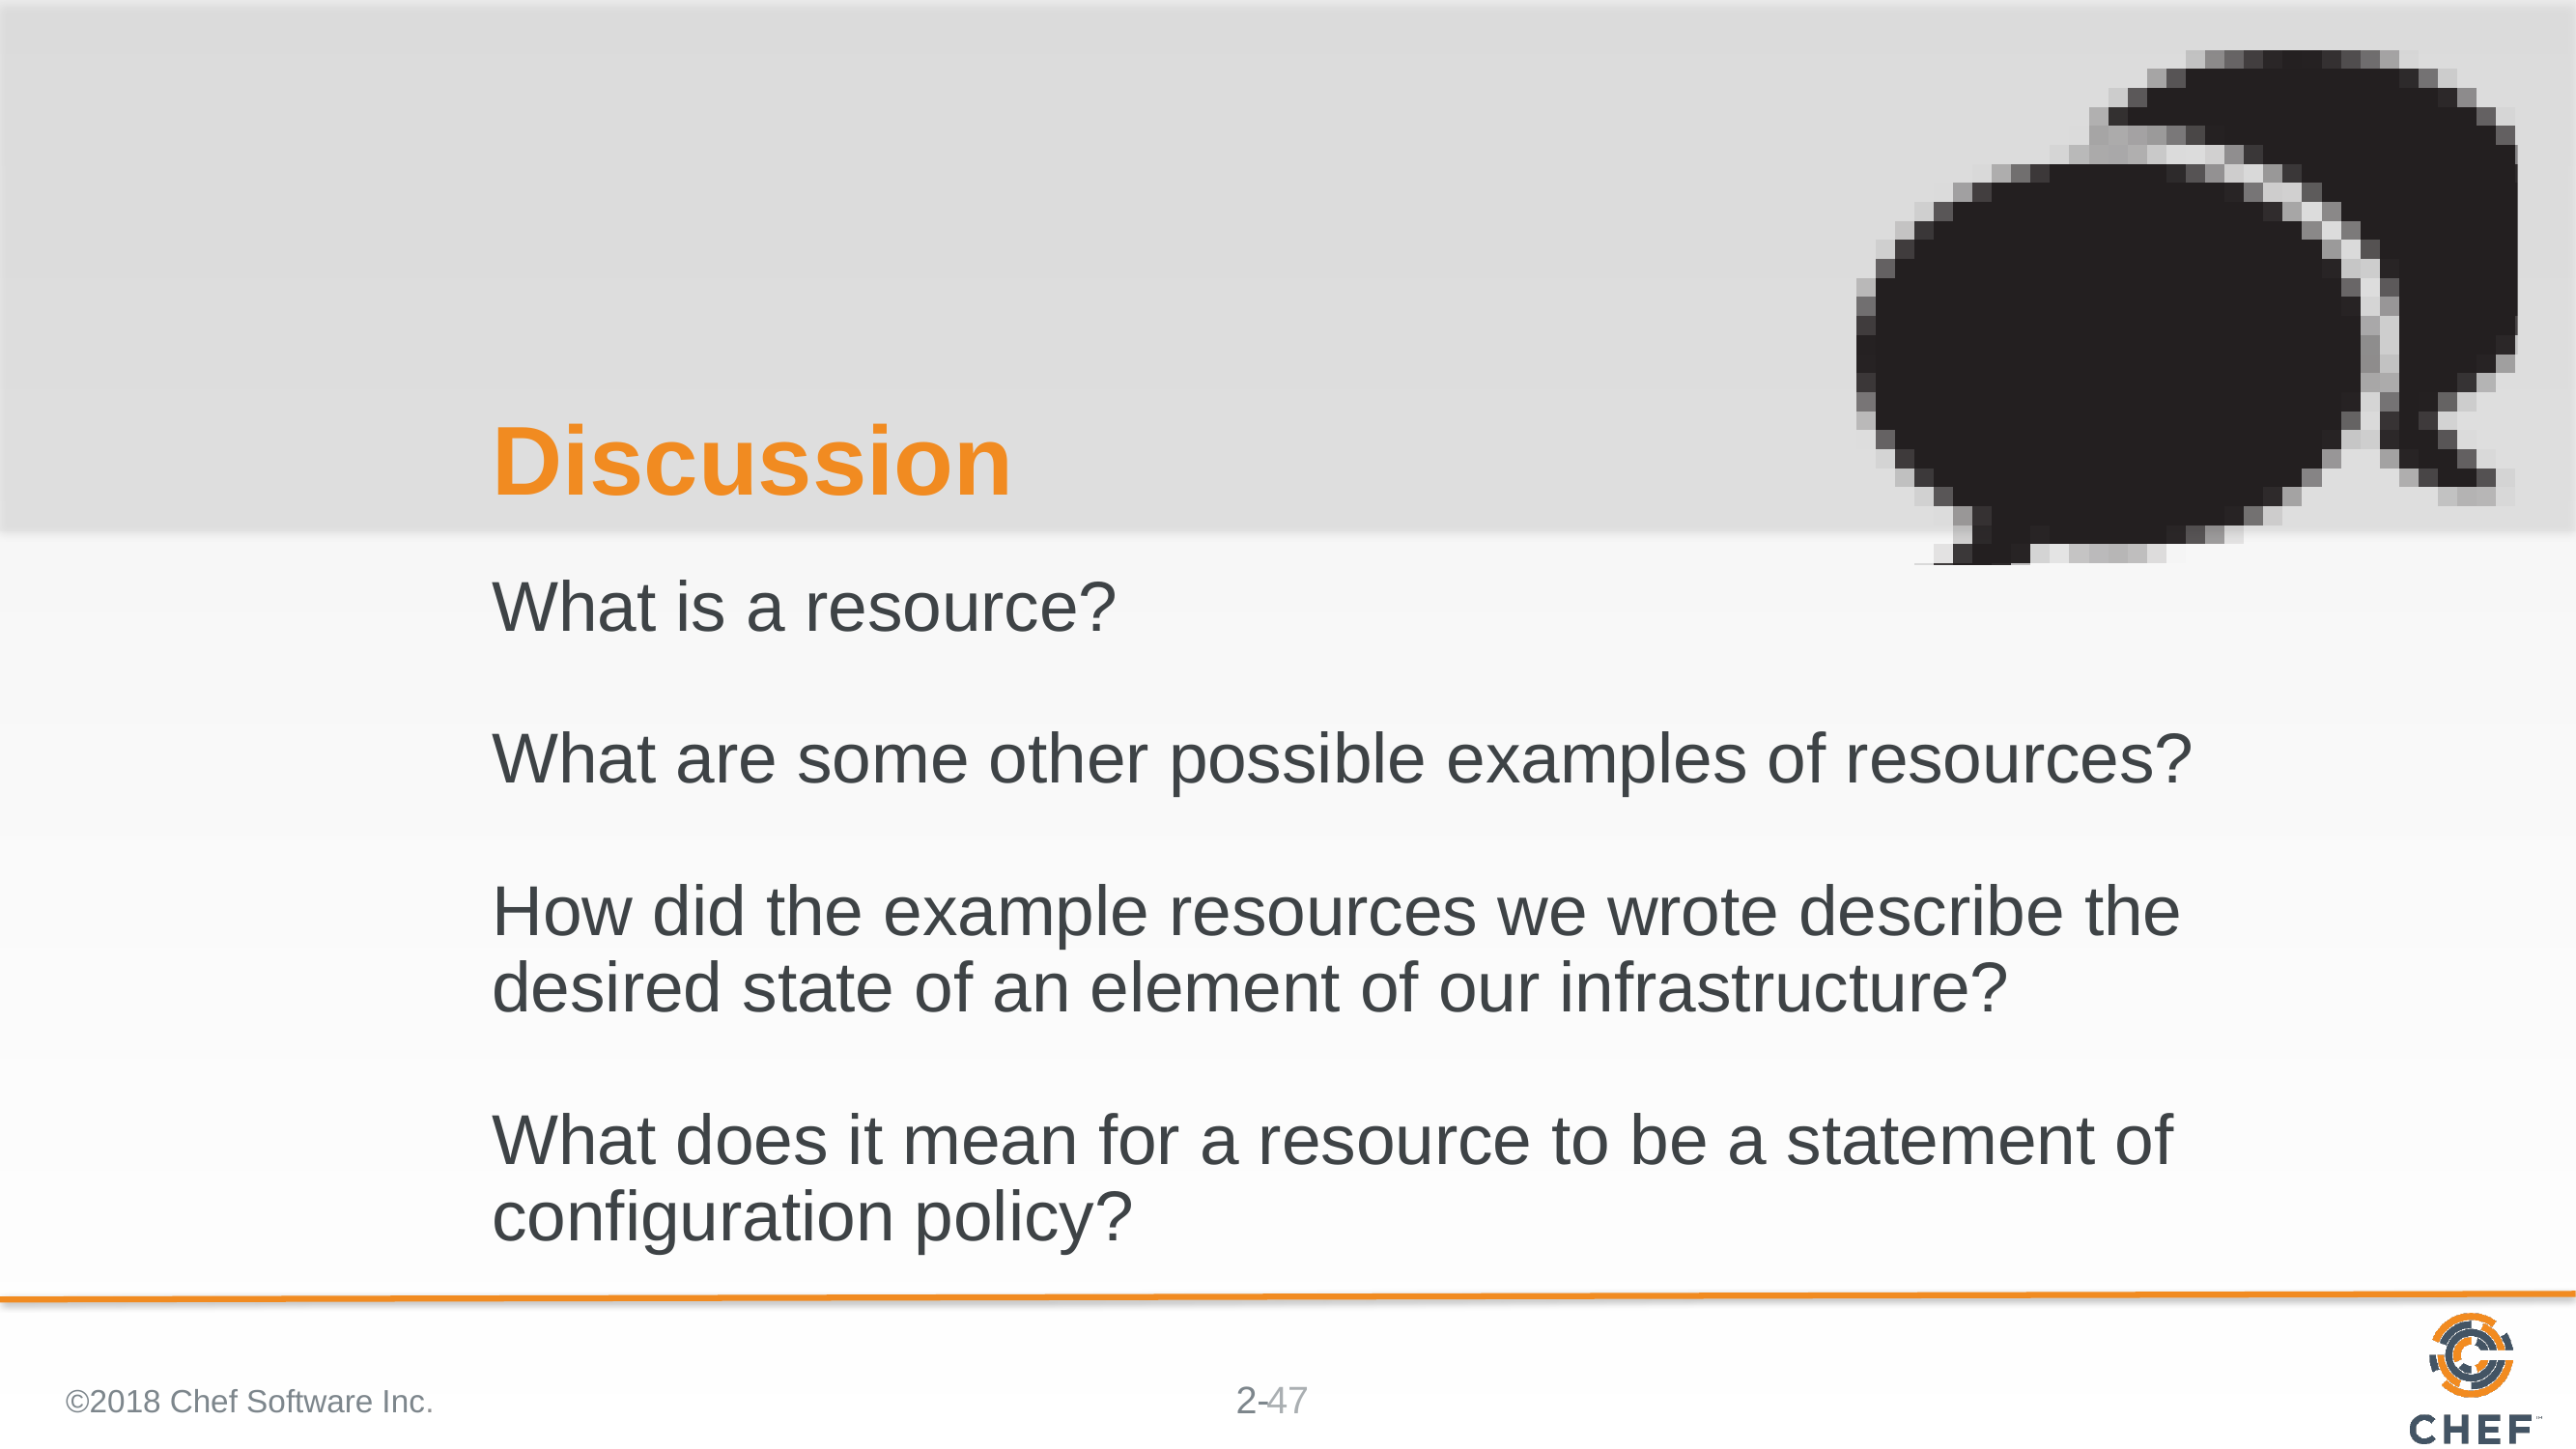

# Discussion
What is a resource?

What are some other possible examples of resources?

How did the example resources we wrote describe the desired state of an element of our infrastructure?

What does it mean for a resource to be a statement of configuration policy?
©2018 Chef Software Inc.
47